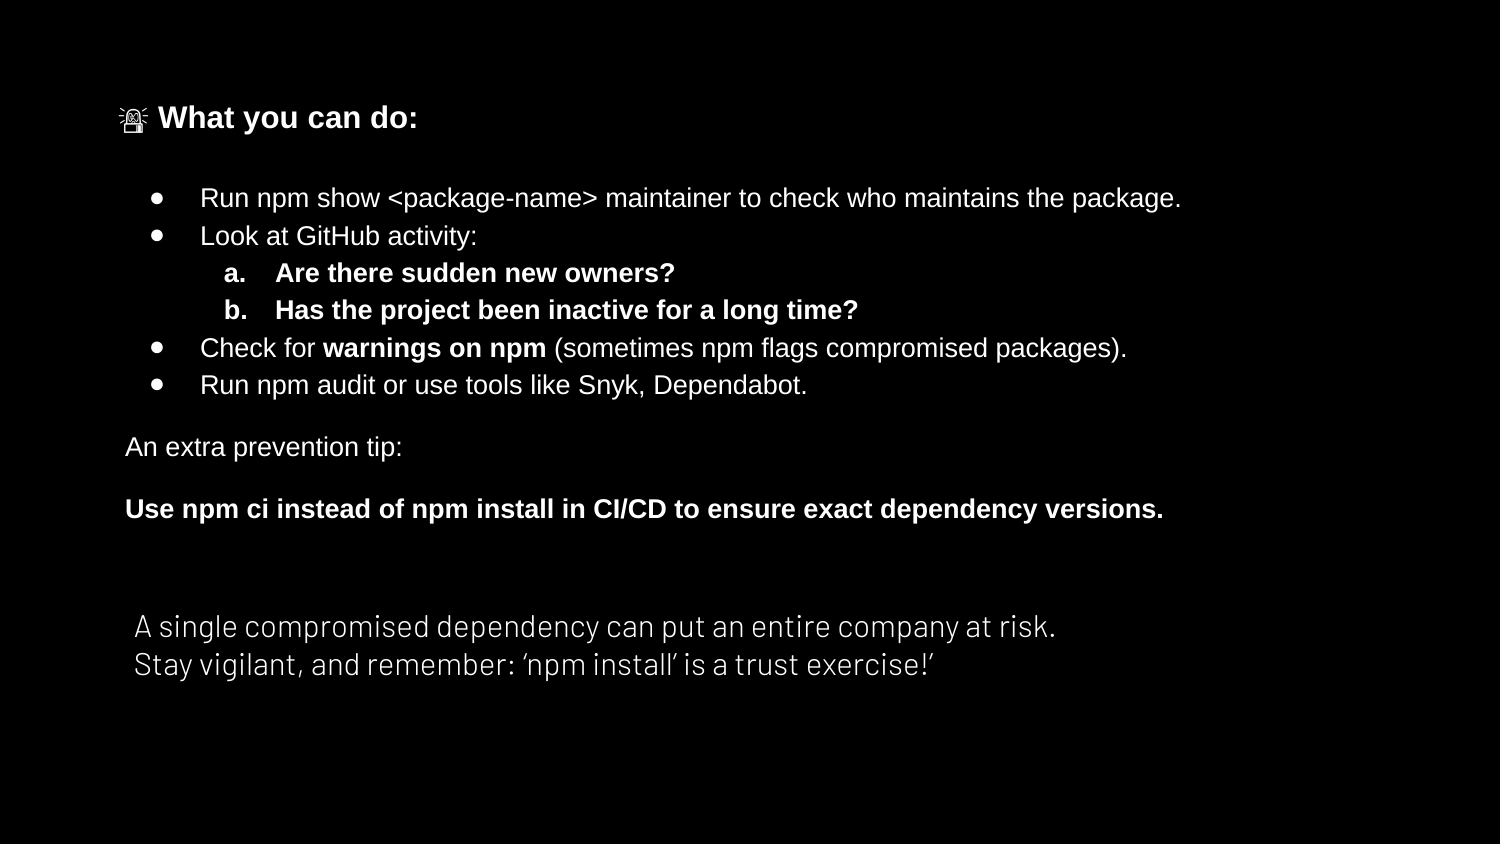

🚨 What you can do:
Run npm show <package-name> maintainer to check who maintains the package.
Look at GitHub activity:
Are there sudden new owners?
Has the project been inactive for a long time?
Check for warnings on npm (sometimes npm flags compromised packages).
Run npm audit or use tools like Snyk, Dependabot.
An extra prevention tip:
Use npm ci instead of npm install in CI/CD to ensure exact dependency versions.
A single compromised dependency can put an entire company at risk.
Stay vigilant, and remember: ‘npm install’ is a trust exercise!’